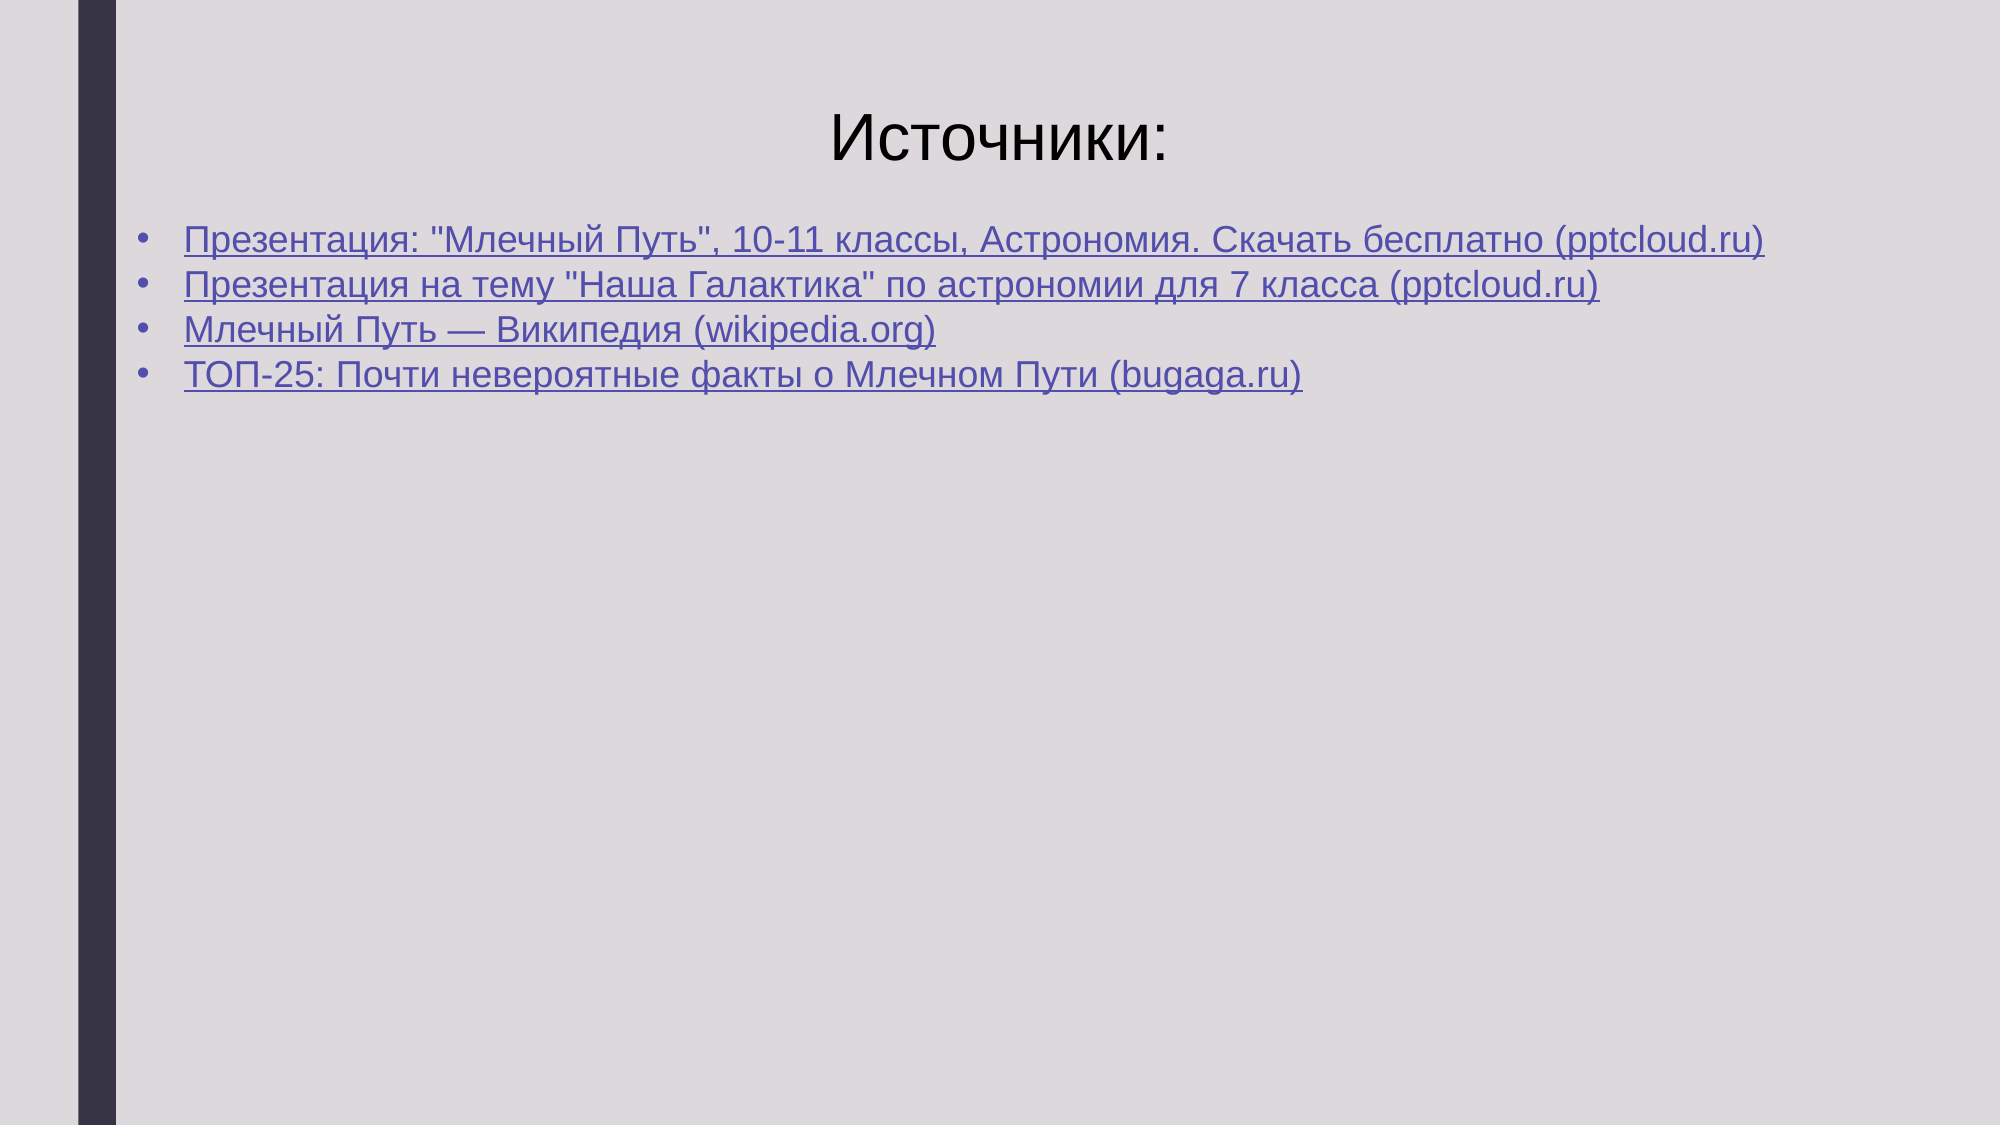

Источники:
Презентация: "Млечный Путь", 10-11 классы, Астрономия. Скачать бесплатно (pptcloud.ru)
Презентация на тему "Наша Галактика" по астрономии для 7 класса (pptcloud.ru)
Млечный Путь — Википедия (wikipedia.org)
ТОП-25: Почти невероятные факты о Млечном Пути (bugaga.ru)